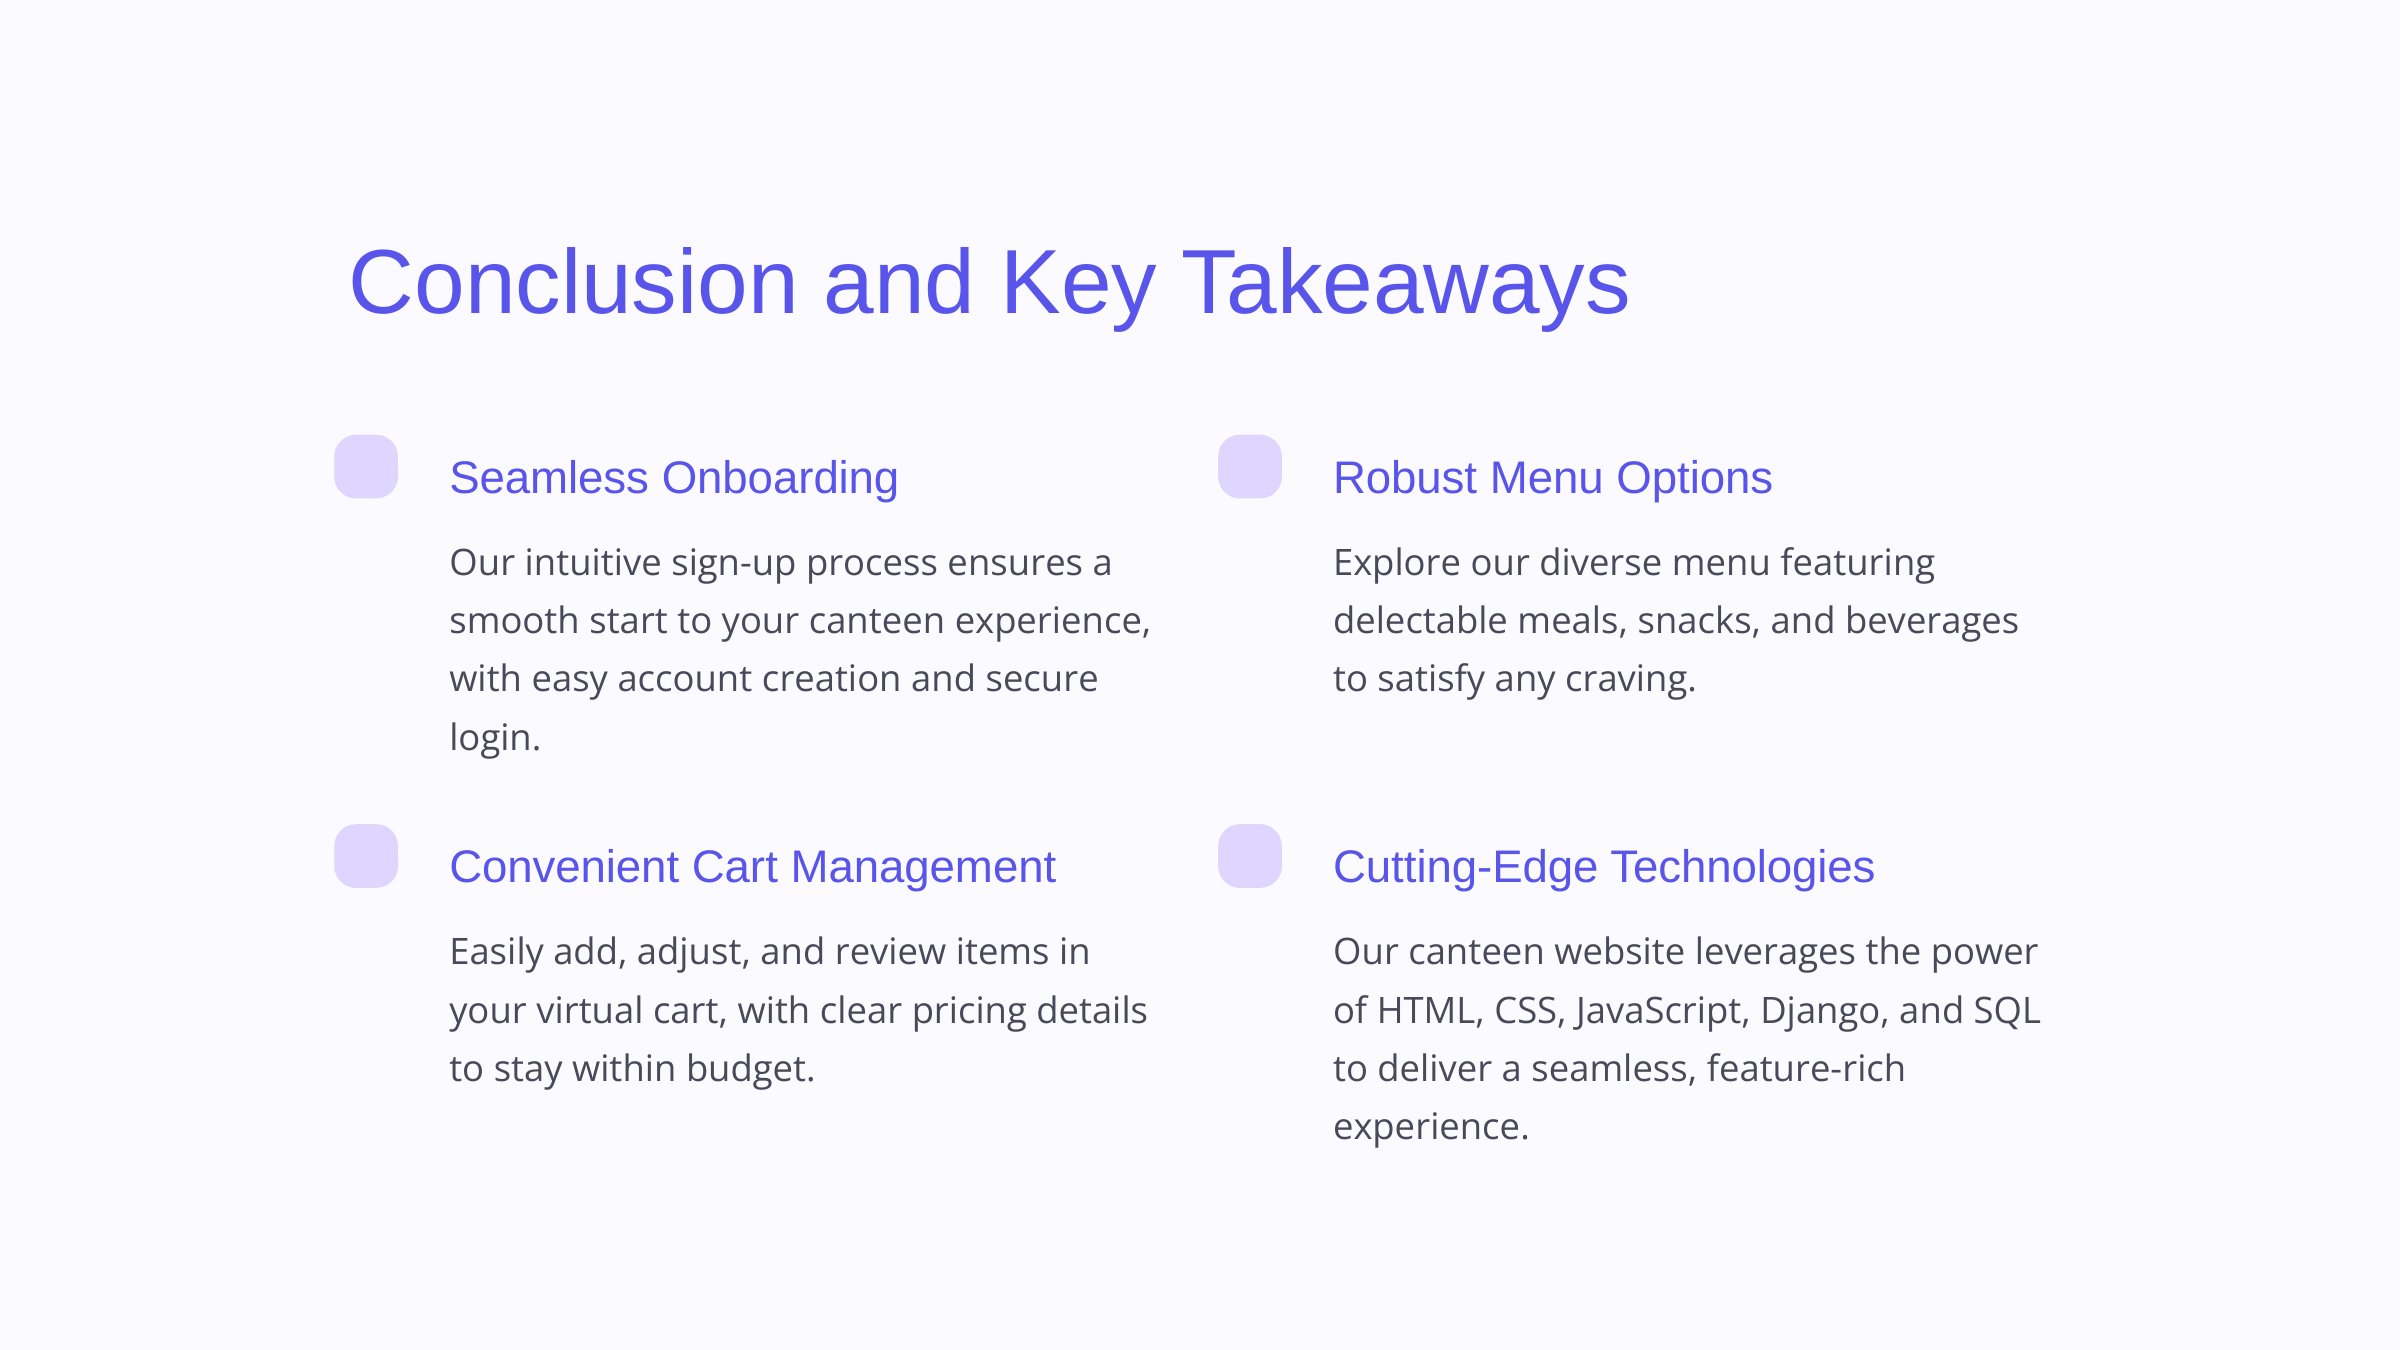

Conclusion and Key Takeaways

Seamless Onboarding
Robust Menu Options
Our intuitive sign-up process ensures a smooth start to your canteen experience, with easy account creation and secure login.
Explore our diverse menu featuring delectable meals, snacks, and beverages to satisfy any craving.

Convenient Cart Management
Cutting-Edge Technologies
Easily add, adjust, and review items in your virtual cart, with clear pricing details to stay within budget.
Our canteen website leverages the power of HTML, CSS, JavaScript, Django, and SQL to deliver a seamless, feature-rich experience.